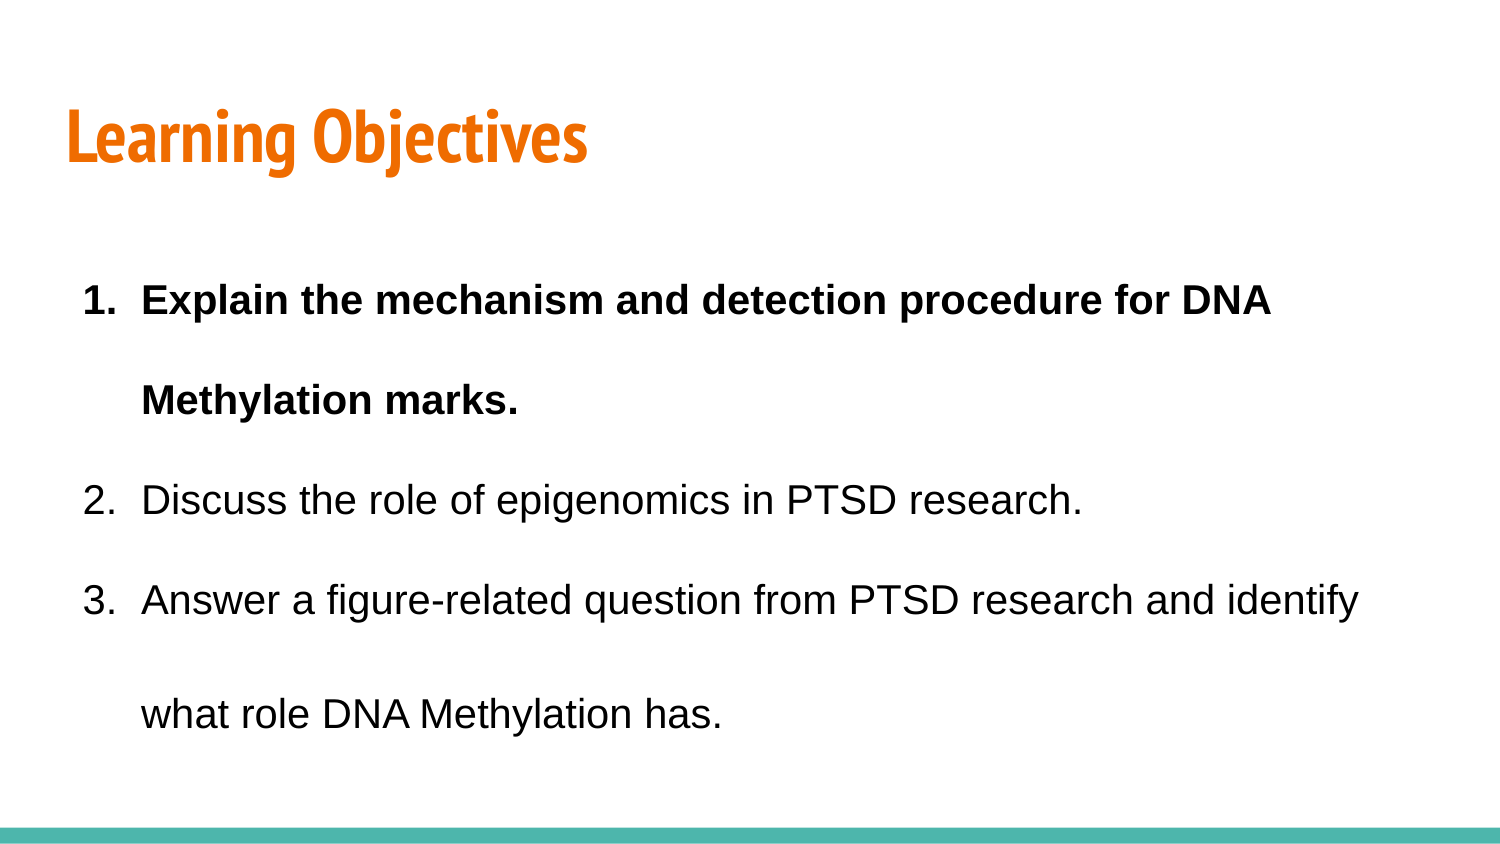

# Learning Objectives
Explain the mechanism and detection procedure for DNA Methylation marks.
Discuss the role of epigenomics in PTSD research.
Answer a figure-related question from PTSD research and identify what role DNA Methylation has.